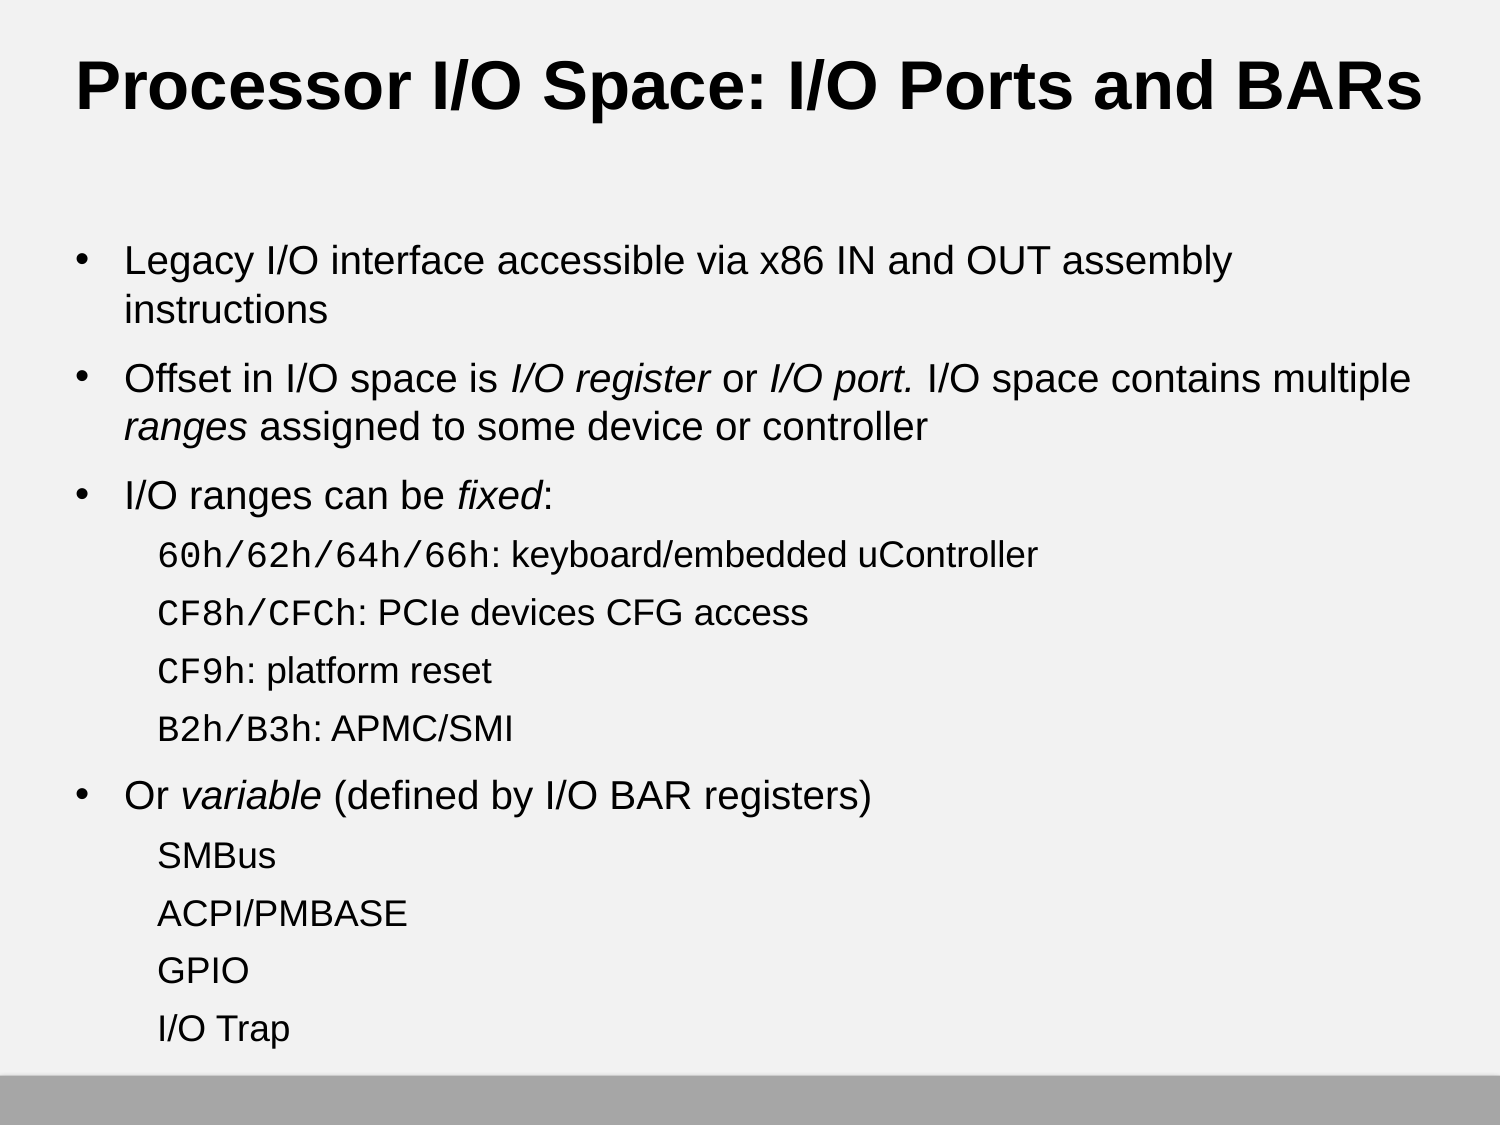

# Processor I/O Space: I/O Ports and BARs
Legacy I/O interface accessible via x86 IN and OUT assembly instructions
Offset in I/O space is I/O register or I/O port. I/O space contains multiple ranges assigned to some device or controller
I/O ranges can be fixed:
60h/62h/64h/66h: keyboard/embedded uController
CF8h/CFCh: PCIe devices CFG access
CF9h: platform reset
B2h/B3h: APMC/SMI
Or variable (defined by I/O BAR registers)
SMBus
ACPI/PMBASE
GPIO
I/O Trap